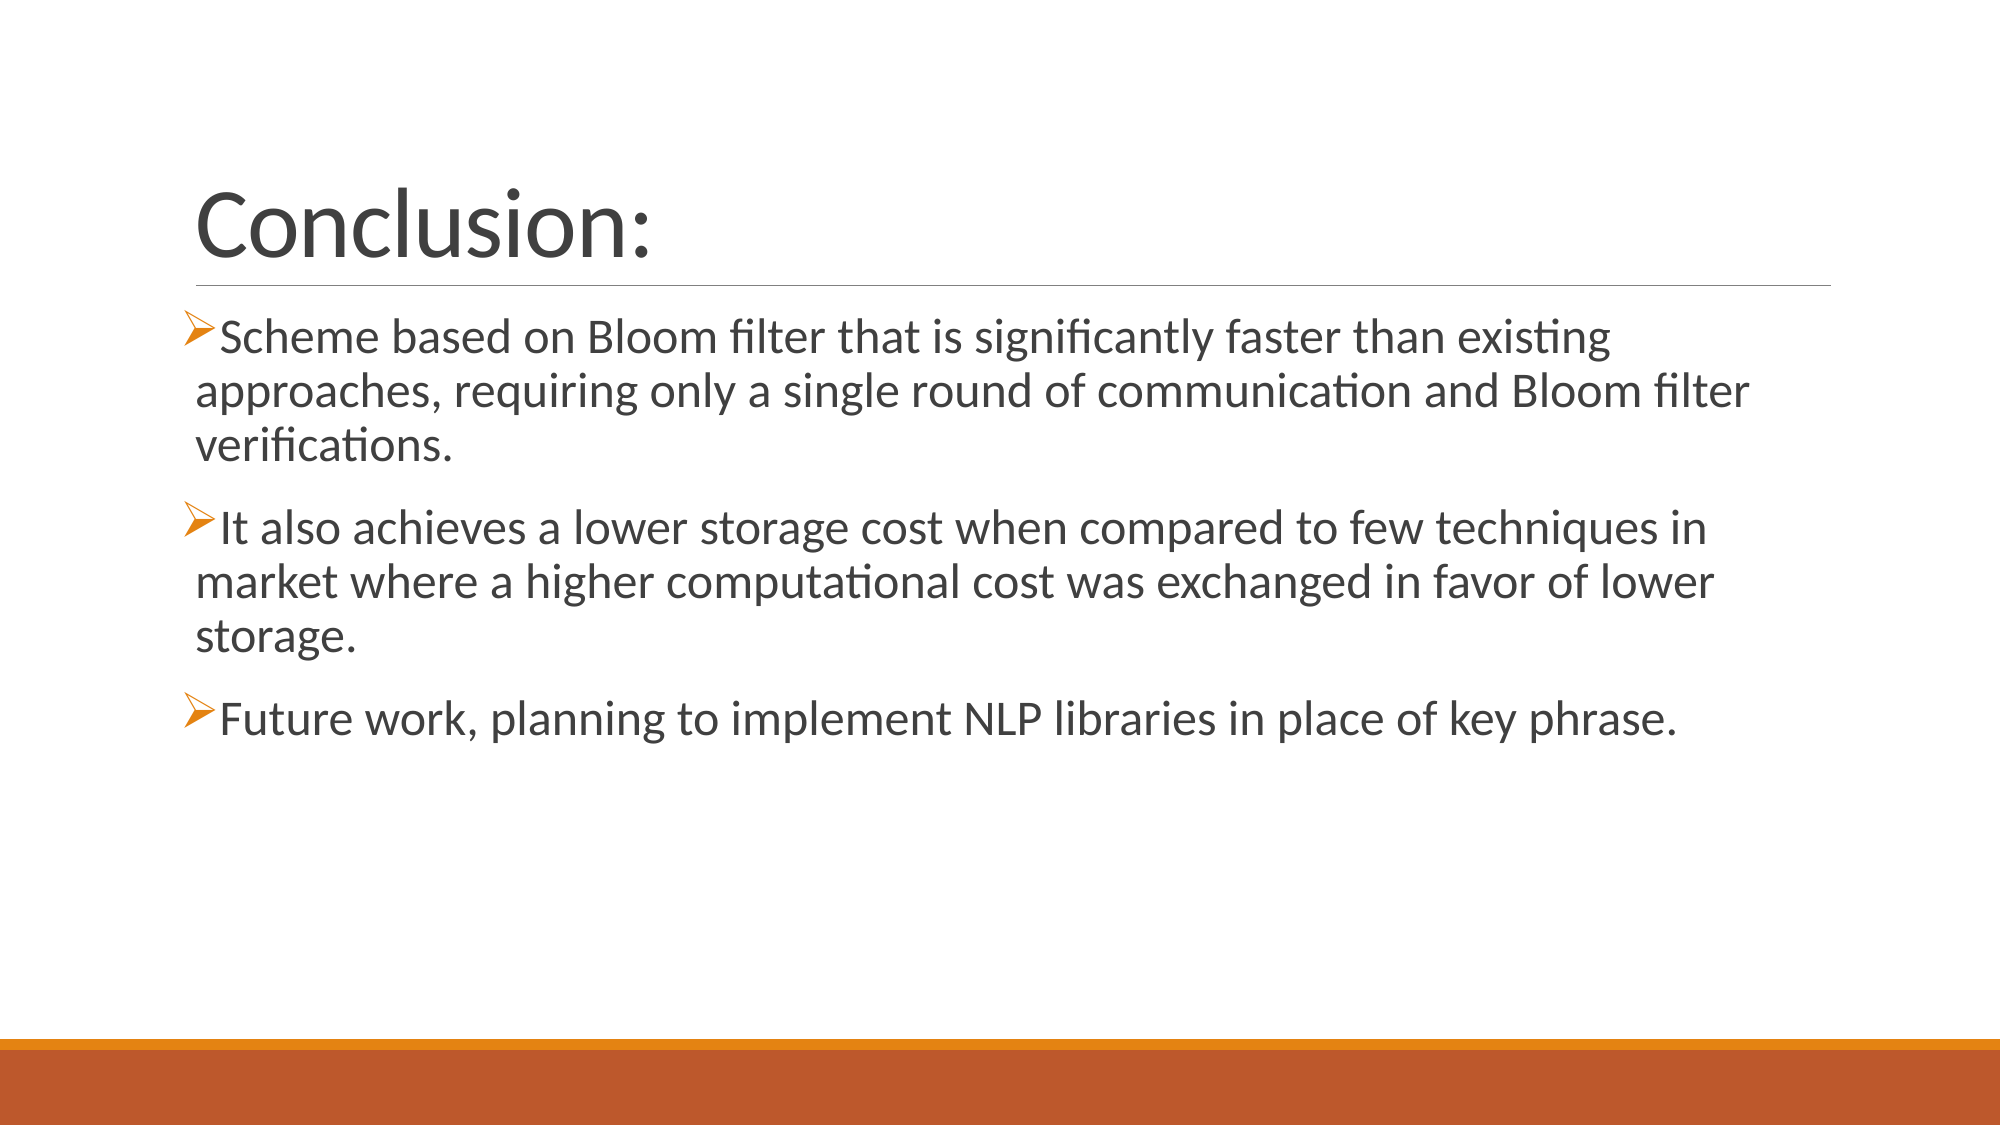

# Conclusion:
Scheme based on Bloom filter that is significantly faster than existing approaches, requiring only a single round of communication and Bloom filter verifications.
It also achieves a lower storage cost when compared to few techniques in market where a higher computational cost was exchanged in favor of lower storage.
Future work, planning to implement NLP libraries in place of key phrase.